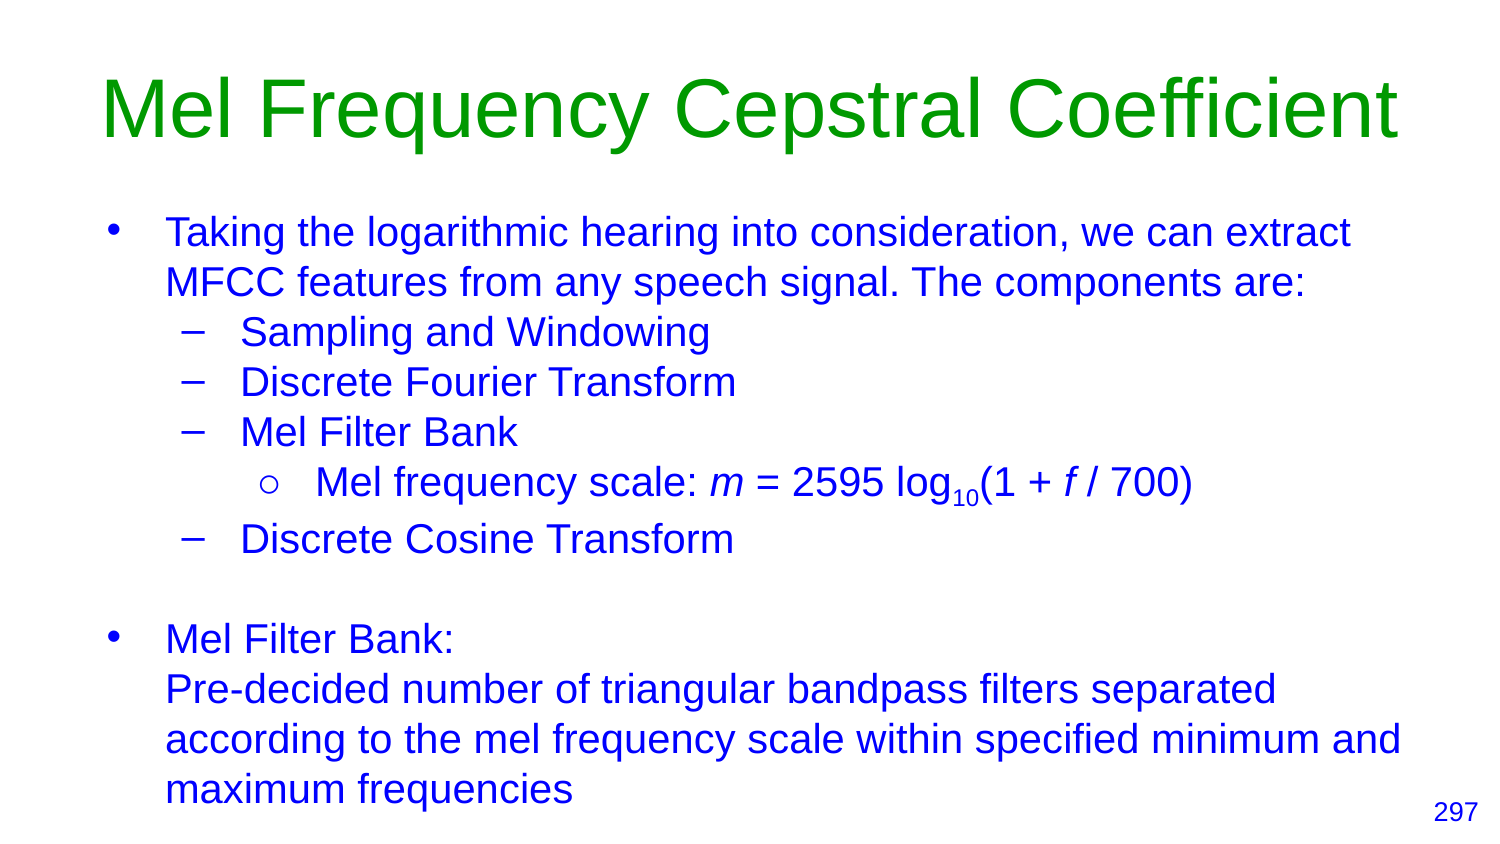

# Mel Frequency Cepstral Coefficient
Taking the logarithmic hearing into consideration, we can extract MFCC features from any speech signal. The components are:
Sampling and Windowing
Discrete Fourier Transform
Mel Filter Bank
Mel frequency scale: m = 2595 log10(1 + f / 700)
Discrete Cosine Transform
Mel Filter Bank:
Pre-decided number of triangular bandpass filters separated according to the mel frequency scale within specified minimum and maximum frequencies
297